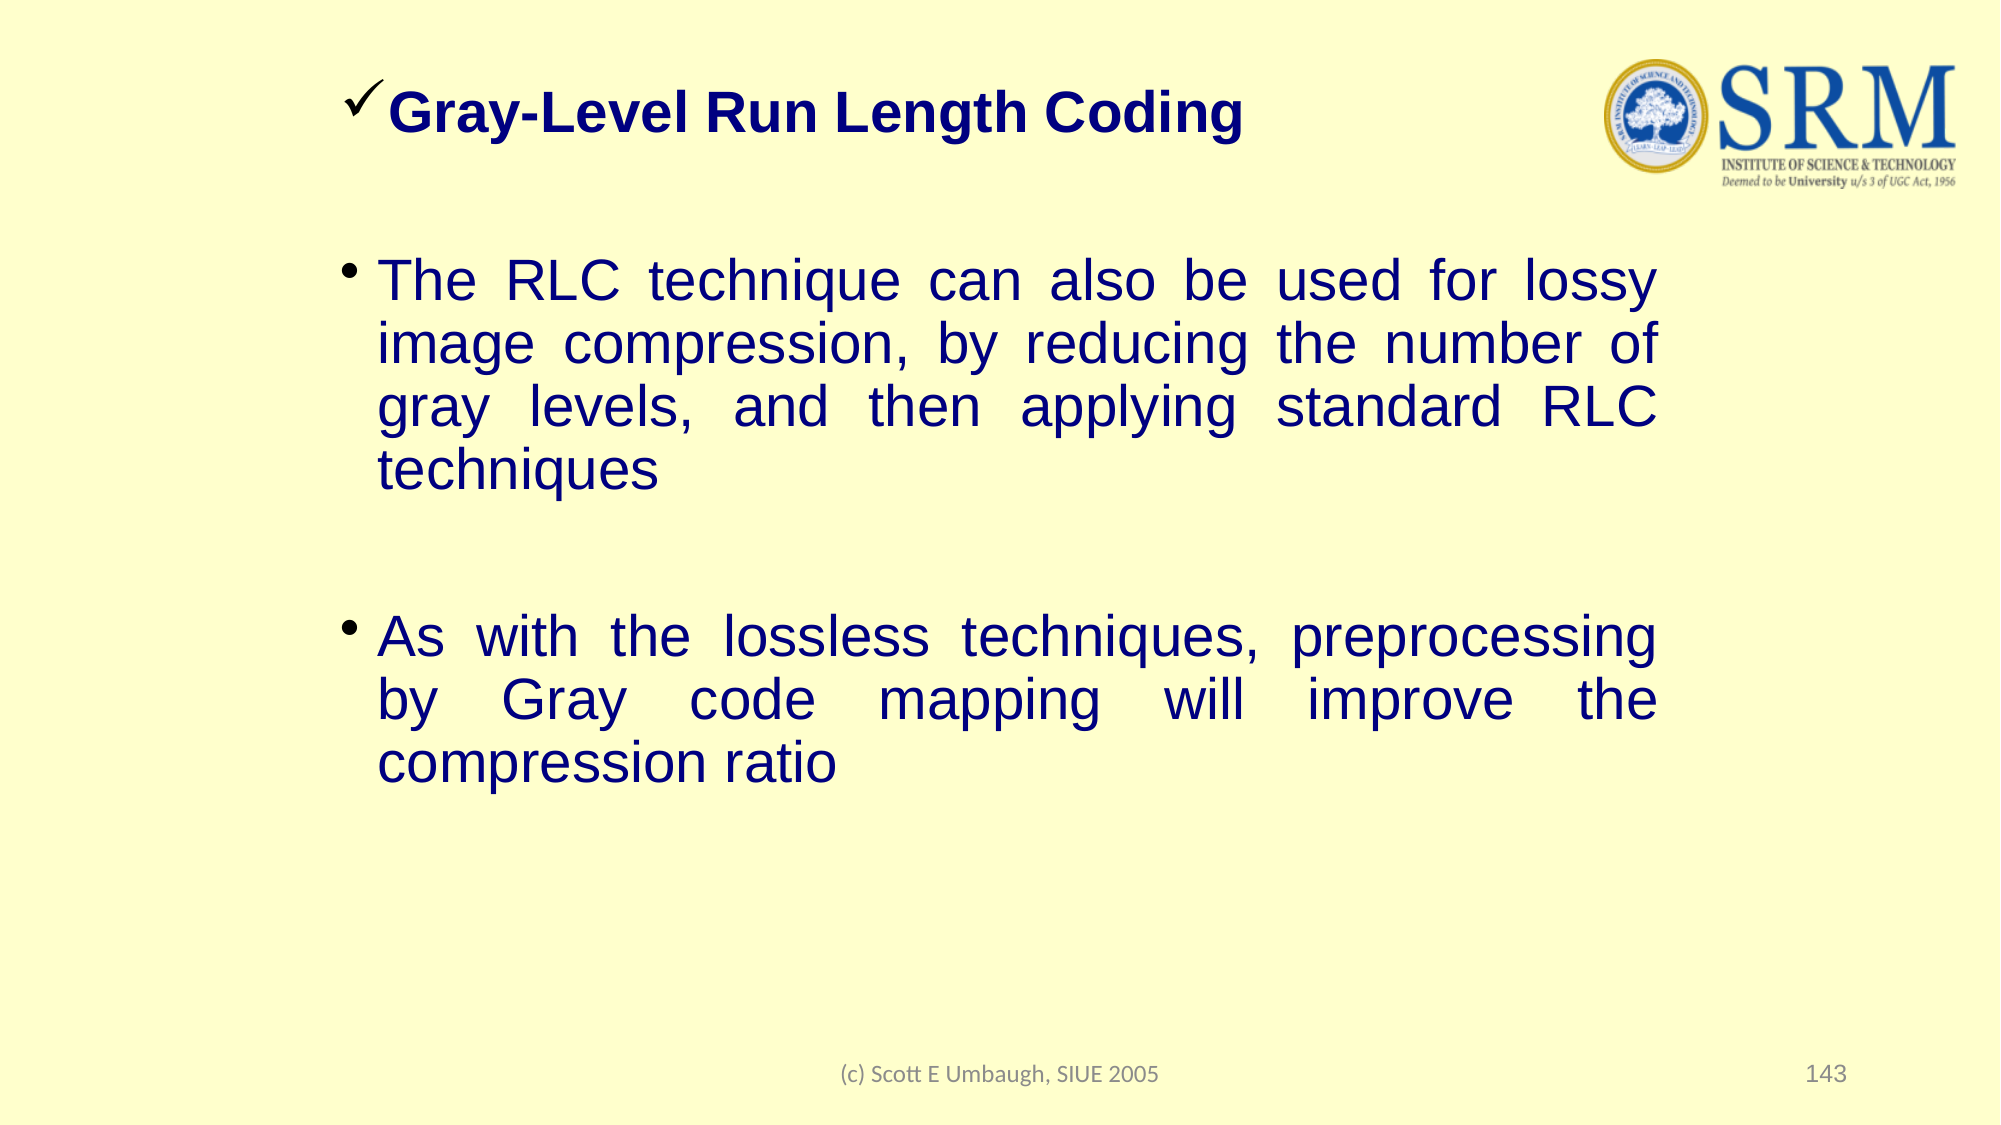

Gray-Level Run Length Coding

The RLC technique can also be used for lossy image compression, by reducing the number of gray levels, and then applying standard RLC techniques

As with the lossless techniques, preprocessing by Gray code mapping will improve the compression ratio
(c) Scott E Umbaugh, SIUE 2005
143